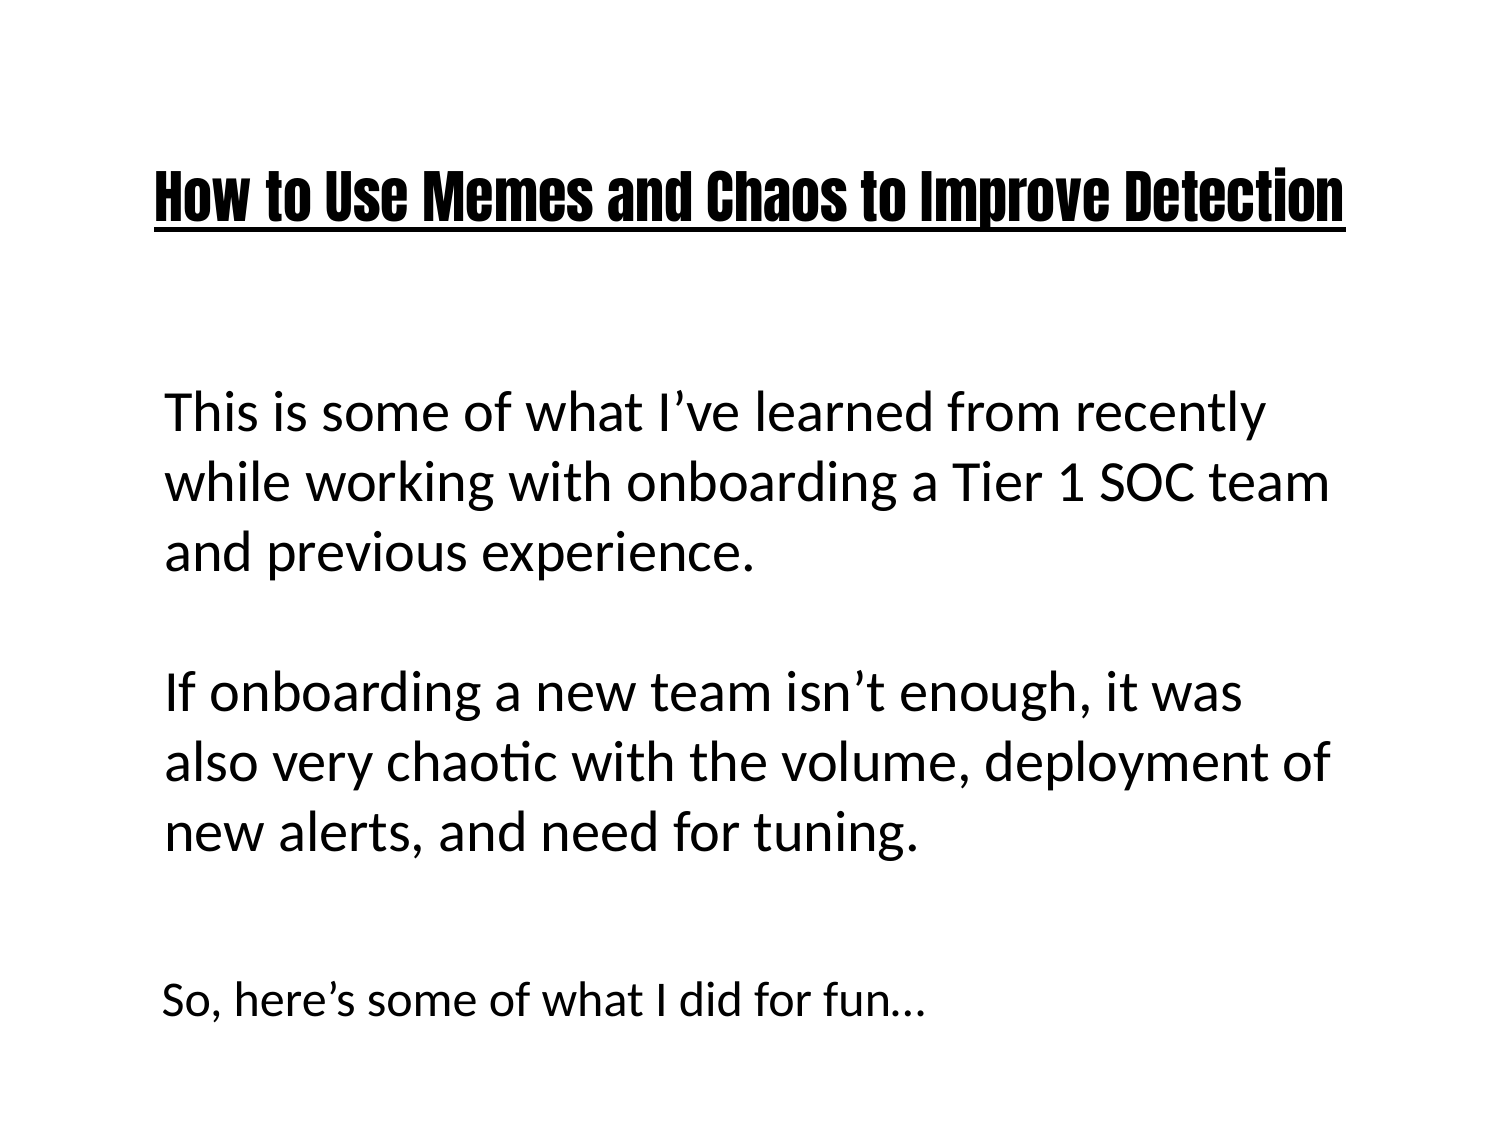

# How to Use Memes and Chaos to Improve Detection
This is some of what I’ve learned from recently while working with onboarding a Tier 1 SOC team and previous experience.

If onboarding a new team isn’t enough, it was also very chaotic with the volume, deployment of new alerts, and need for tuning.
So, here’s some of what I did for fun…